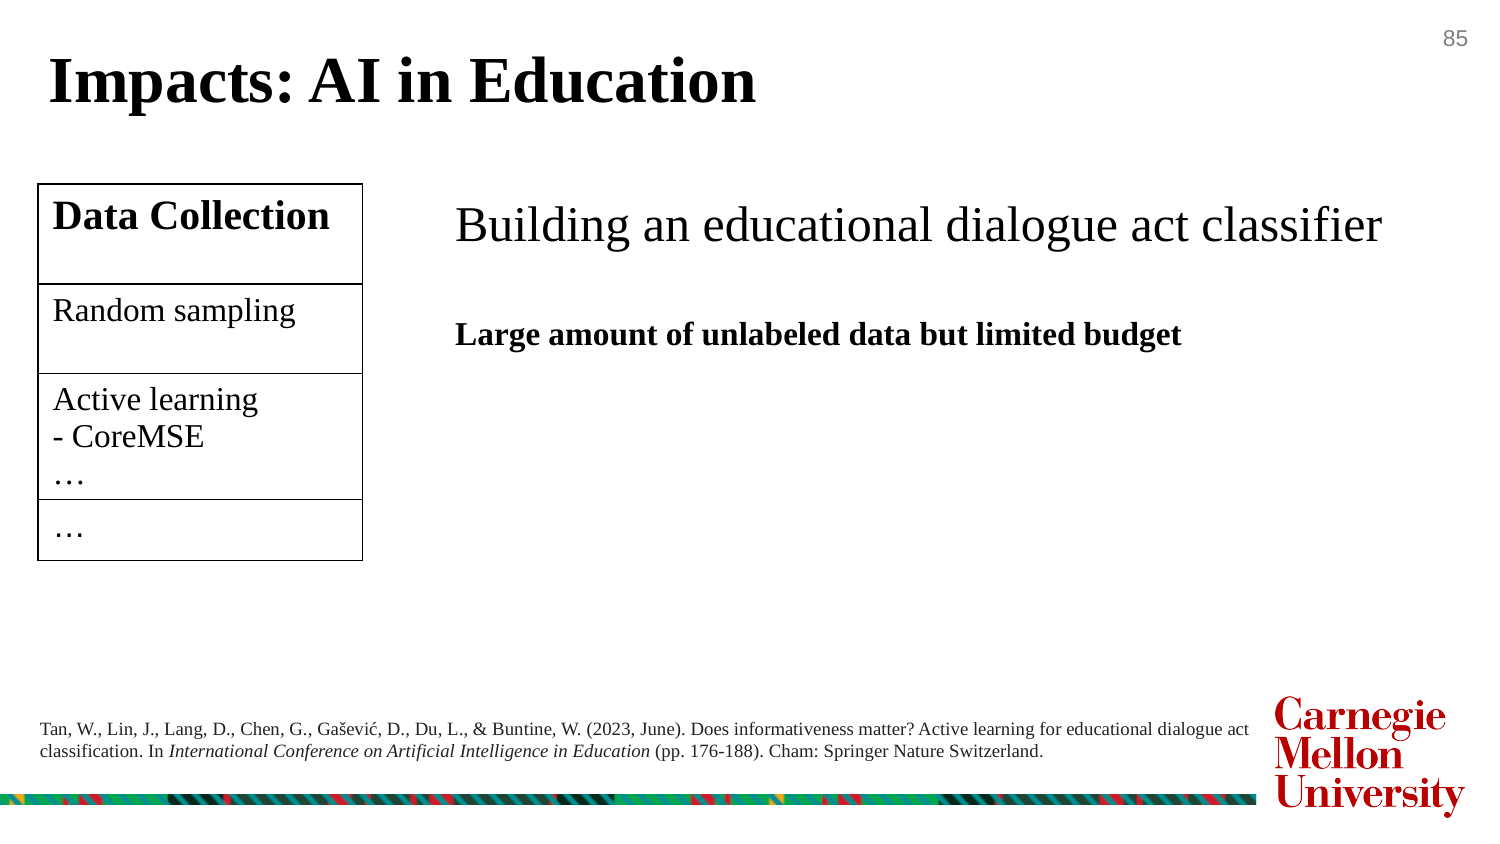

85
Impacts: AI in Education
| Data Collection |
| --- |
| Random sampling |
| Active learning - CoreMSE … |
| … |
Building an educational dialogue act classifier

Large amount of unlabeled data but limited budget
Tan, W., Lin, J., Lang, D., Chen, G., Gašević, D., Du, L., & Buntine, W. (2023, June). Does informativeness matter? Active learning for educational dialogue act classification. In International Conference on Artificial Intelligence in Education (pp. 176-188). Cham: Springer Nature Switzerland.